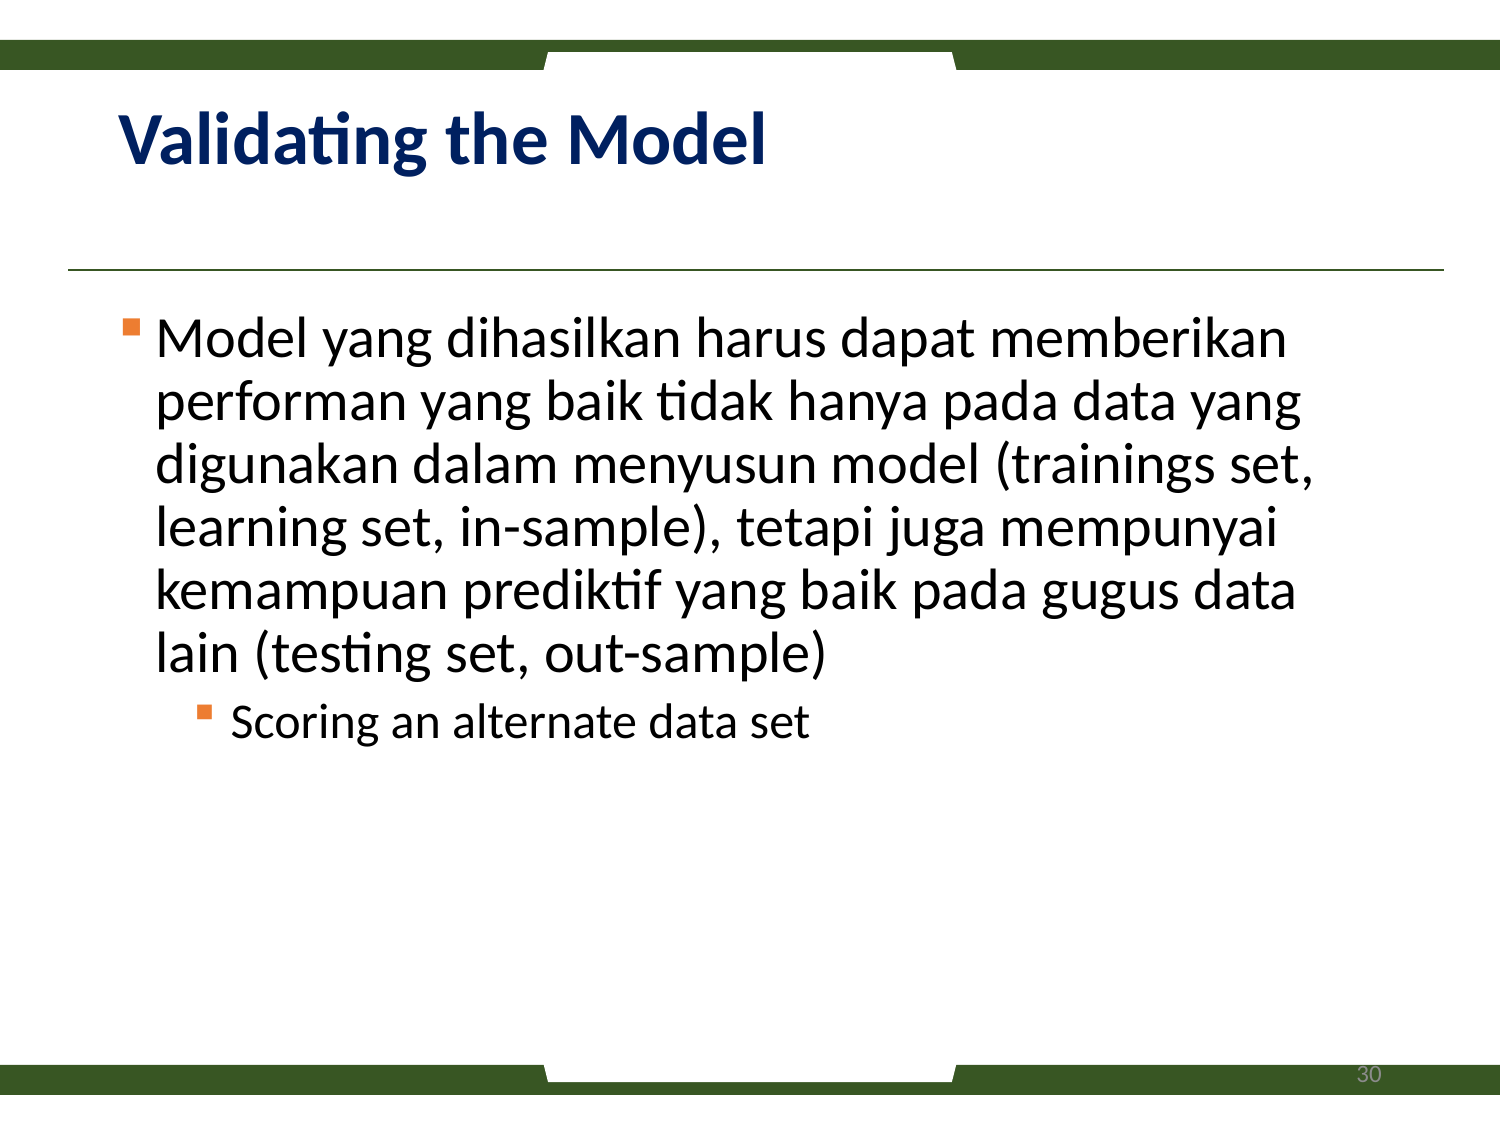

# Validating the Model
Model yang dihasilkan harus dapat memberikan performan yang baik tidak hanya pada data yang digunakan dalam menyusun model (trainings set, learning set, in-sample), tetapi juga mempunyai kemampuan prediktif yang baik pada gugus data lain (testing set, out-sample)
Scoring an alternate data set
30